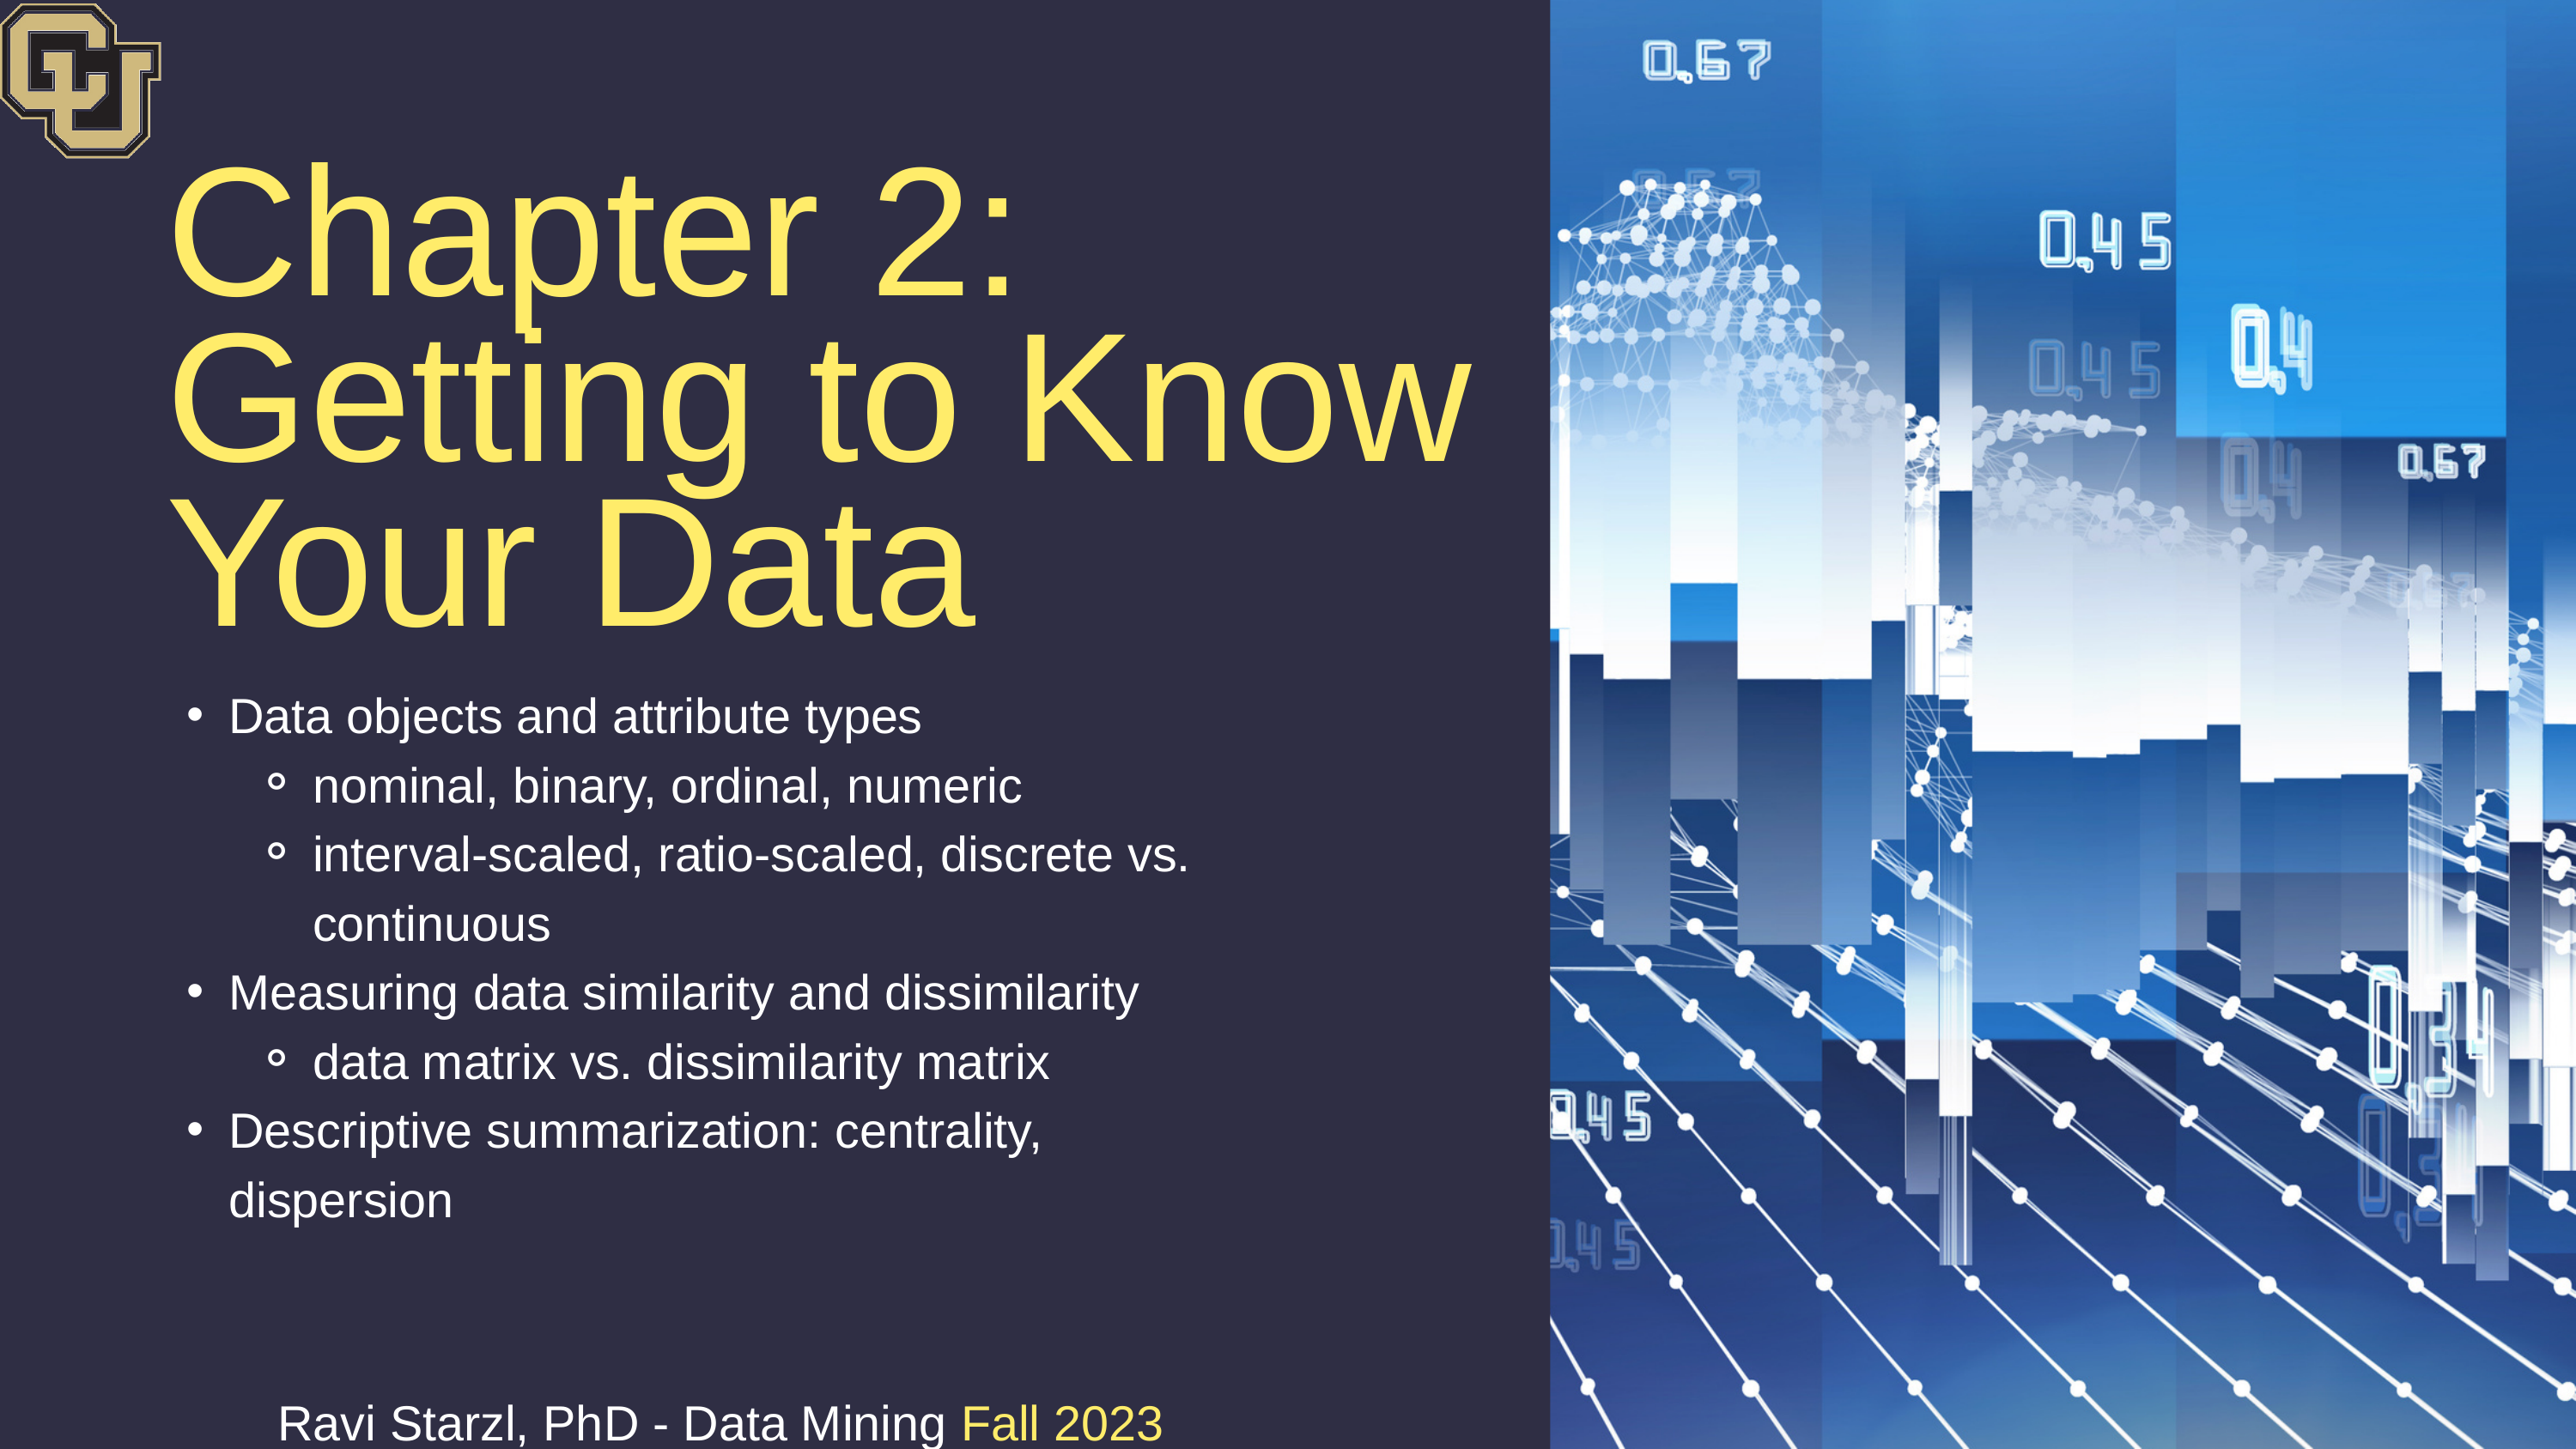

Chapter 2: Getting to Know Your Data
Data objects and attribute types
nominal, binary, ordinal, numeric
interval-scaled, ratio-scaled, discrete vs. continuous
Measuring data similarity and dissimilarity
data matrix vs. dissimilarity matrix
Descriptive summarization: centrality, dispersion
Ravi Starzl, PhD - Data Mining Fall 2023